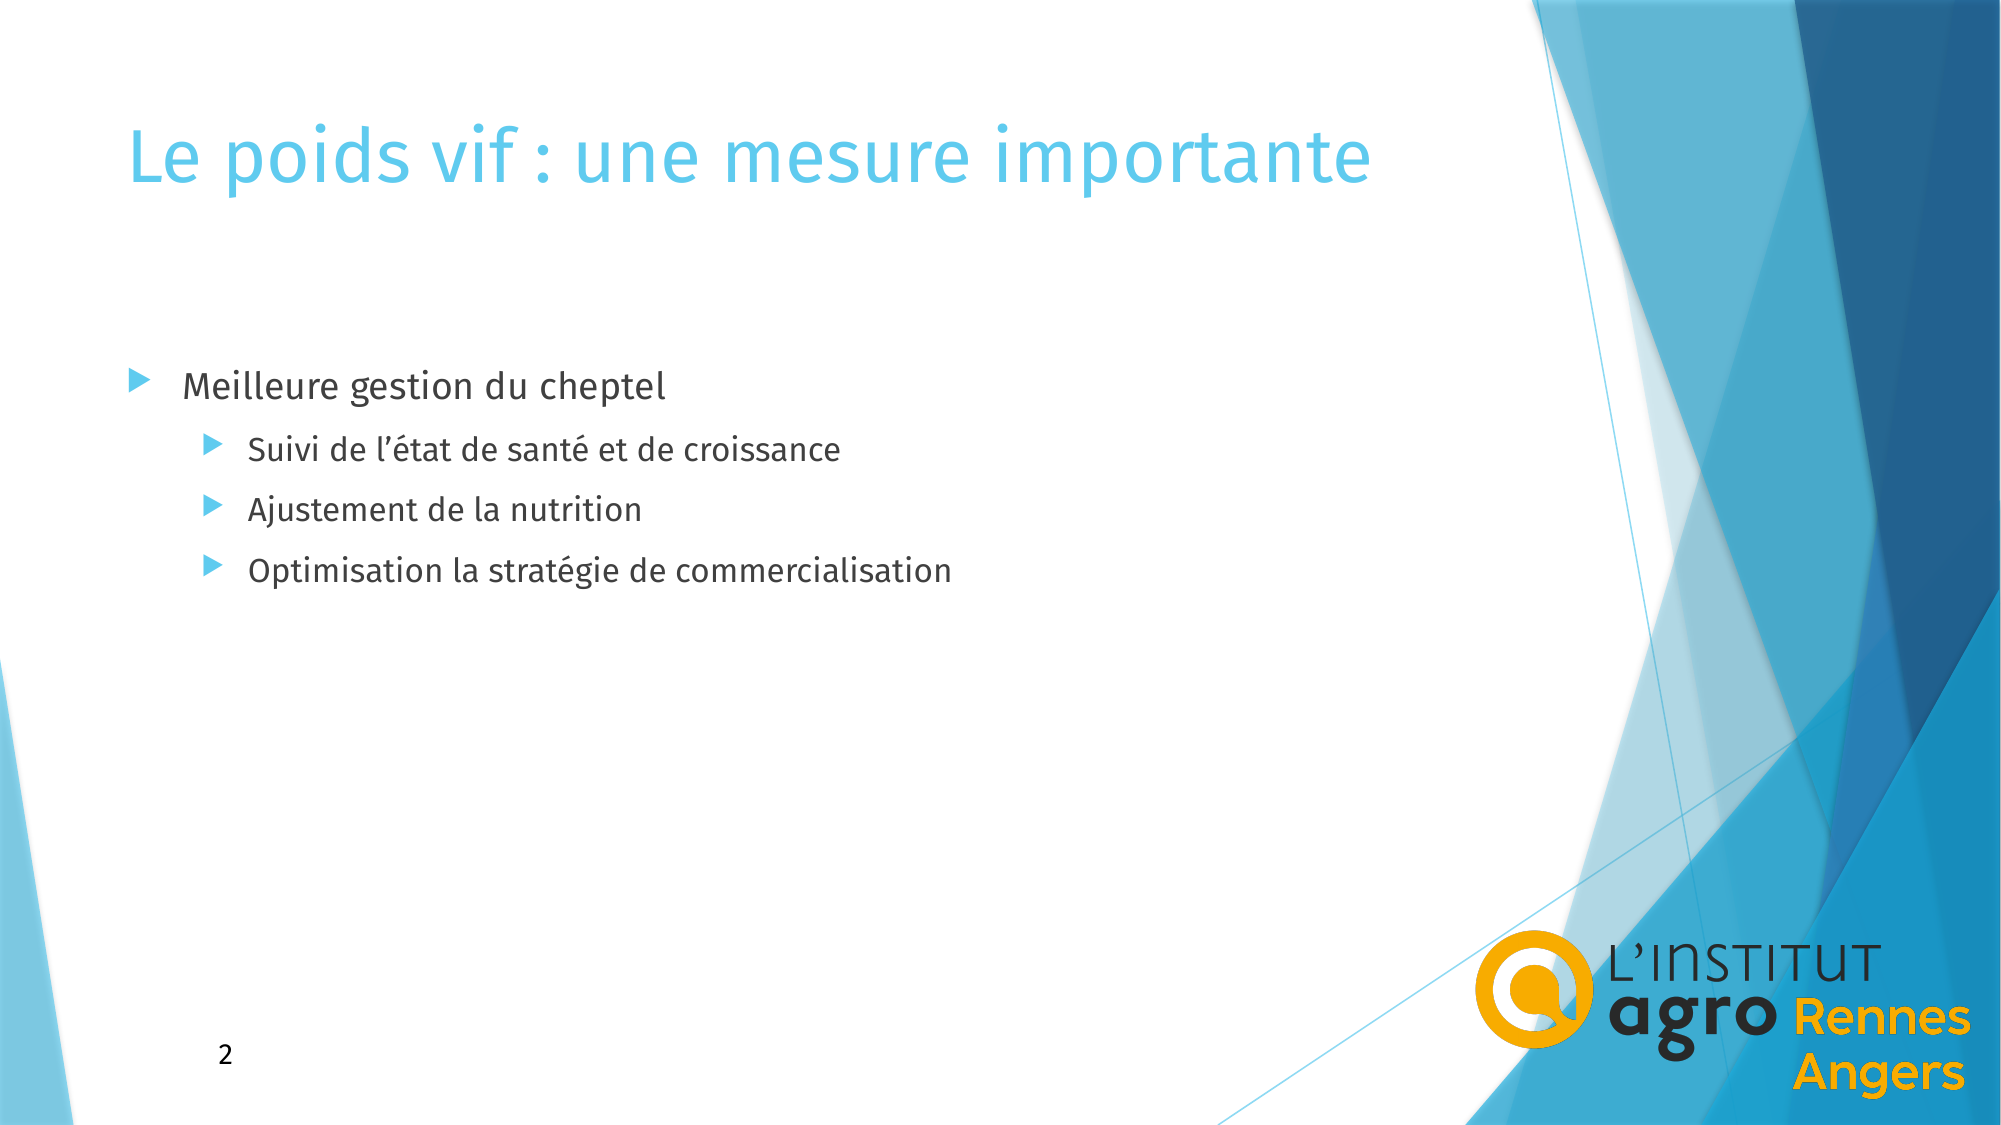

# Le poids vif : une mesure importante
Meilleure gestion du cheptel
Suivi de l’état de santé et de croissance
Ajustement de la nutrition
Optimisation la stratégie de commercialisation

2